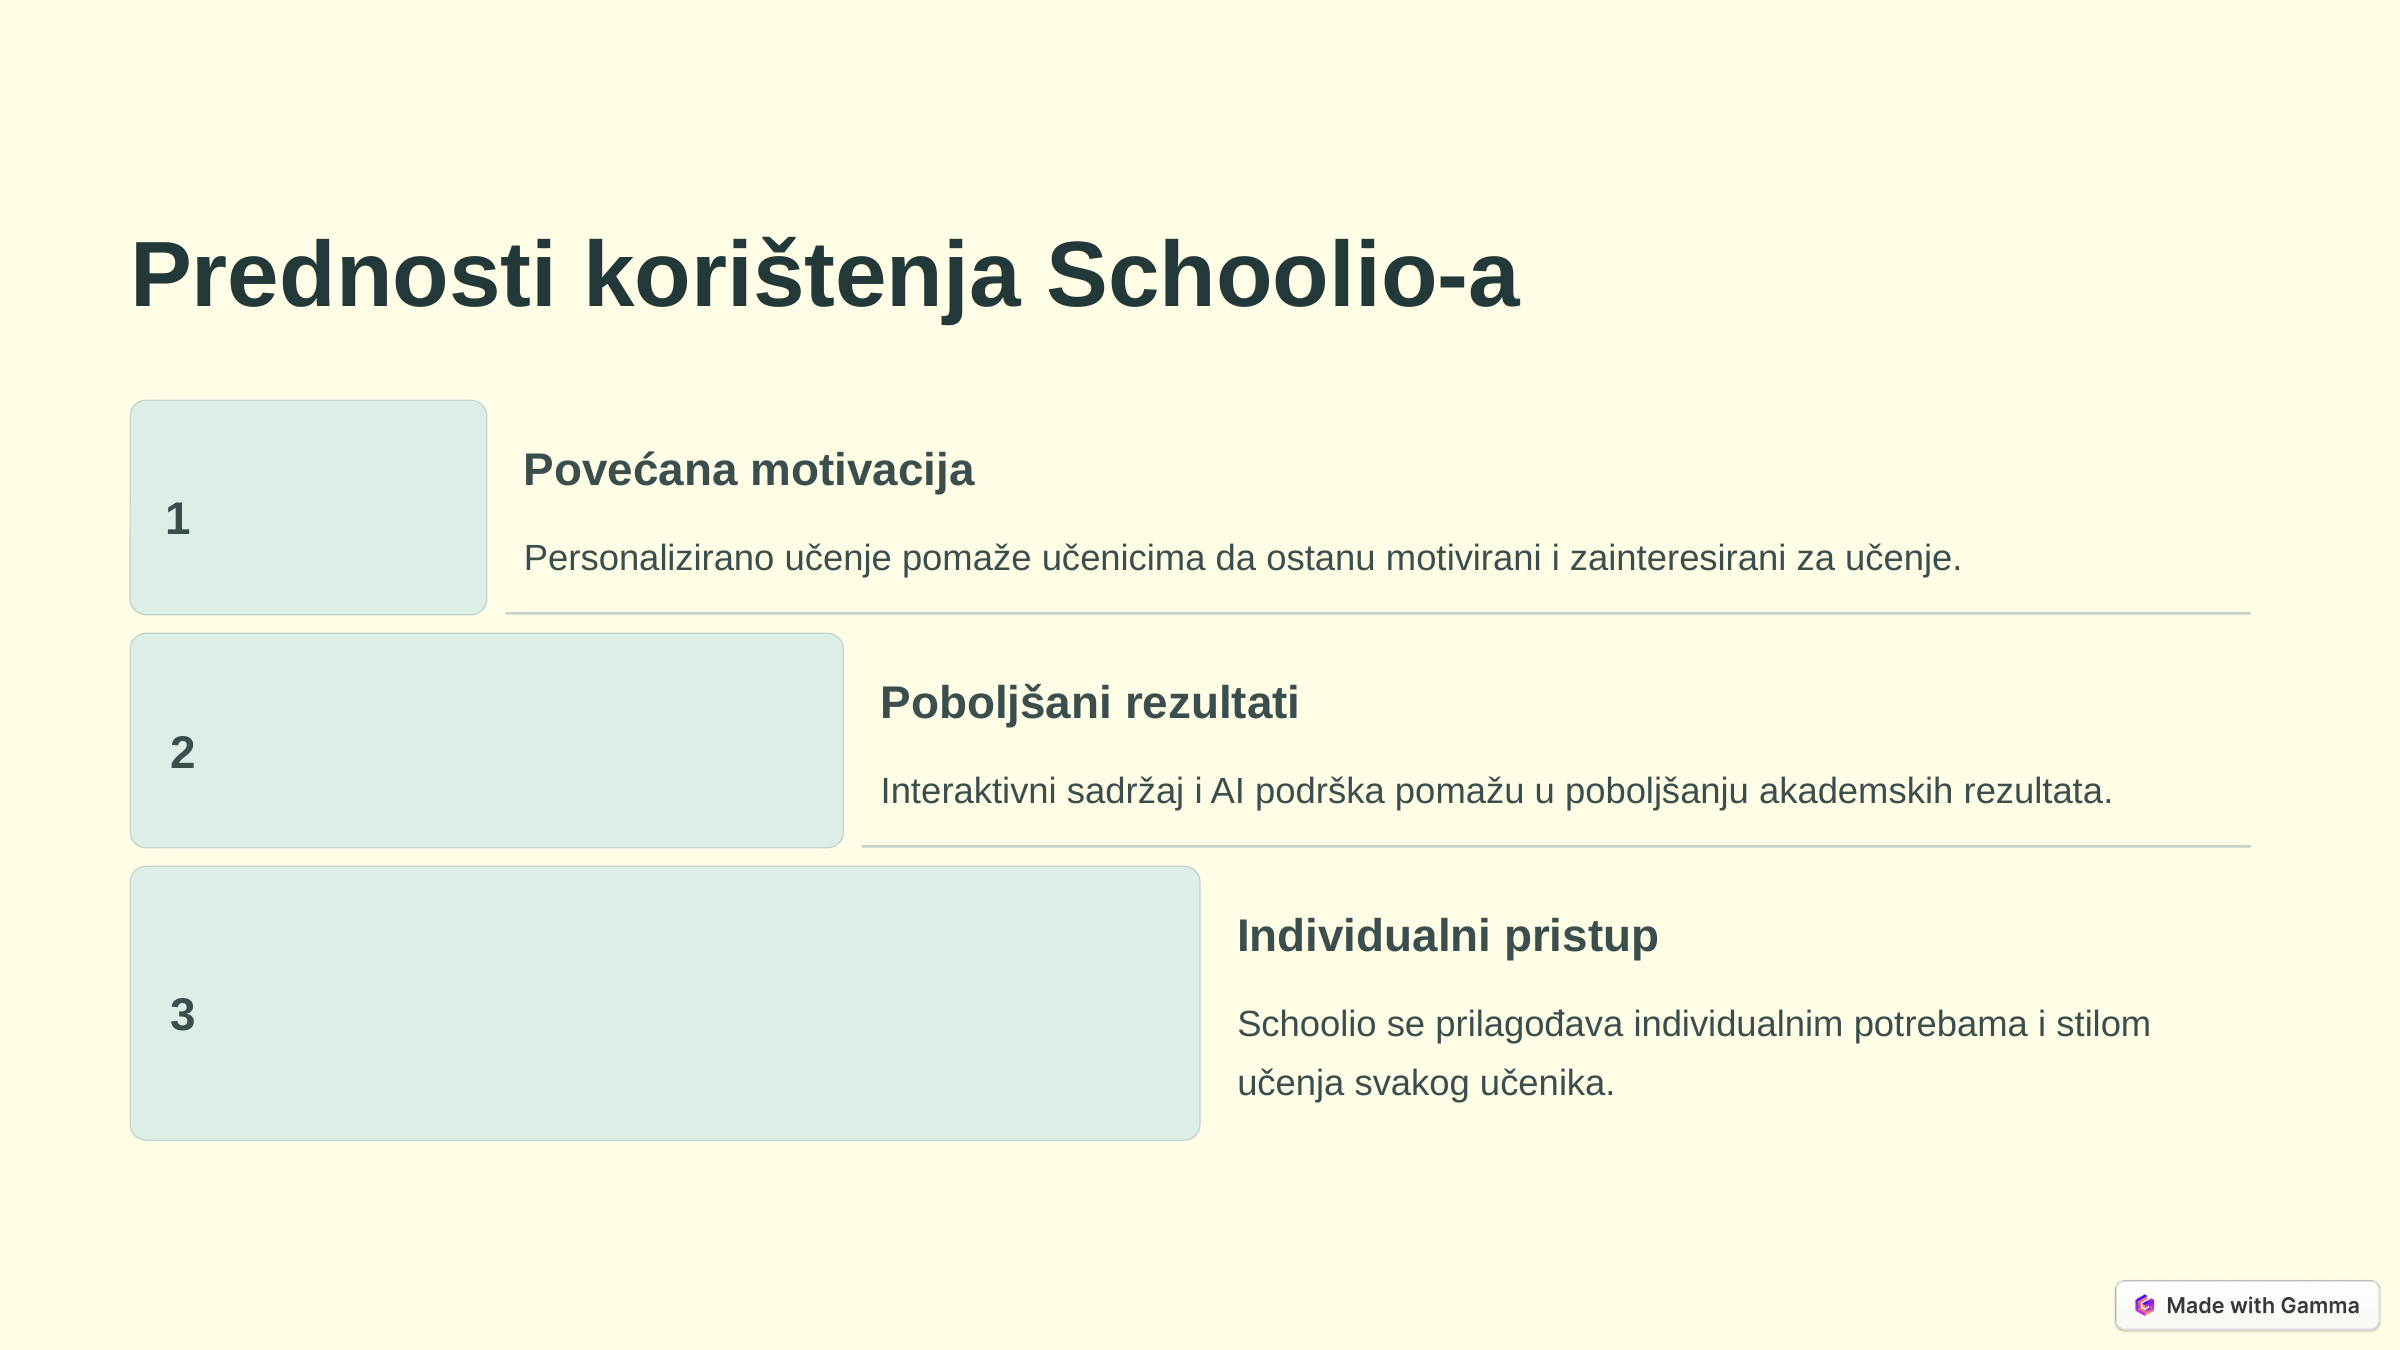

Prednosti korištenja Schoolio-a

Povećana motivacija
1
Personalizirano učenje pomaže učenicima da ostanu motivirani i zainteresirani za učenje.

Poboljšani rezultati
2
Interaktivni sadržaj i AI podrška pomažu u poboljšanju akademskih rezultata.

Individualni pristup
3
Schoolio se prilagođava individualnim potrebama i stilom učenja svakog učenika.